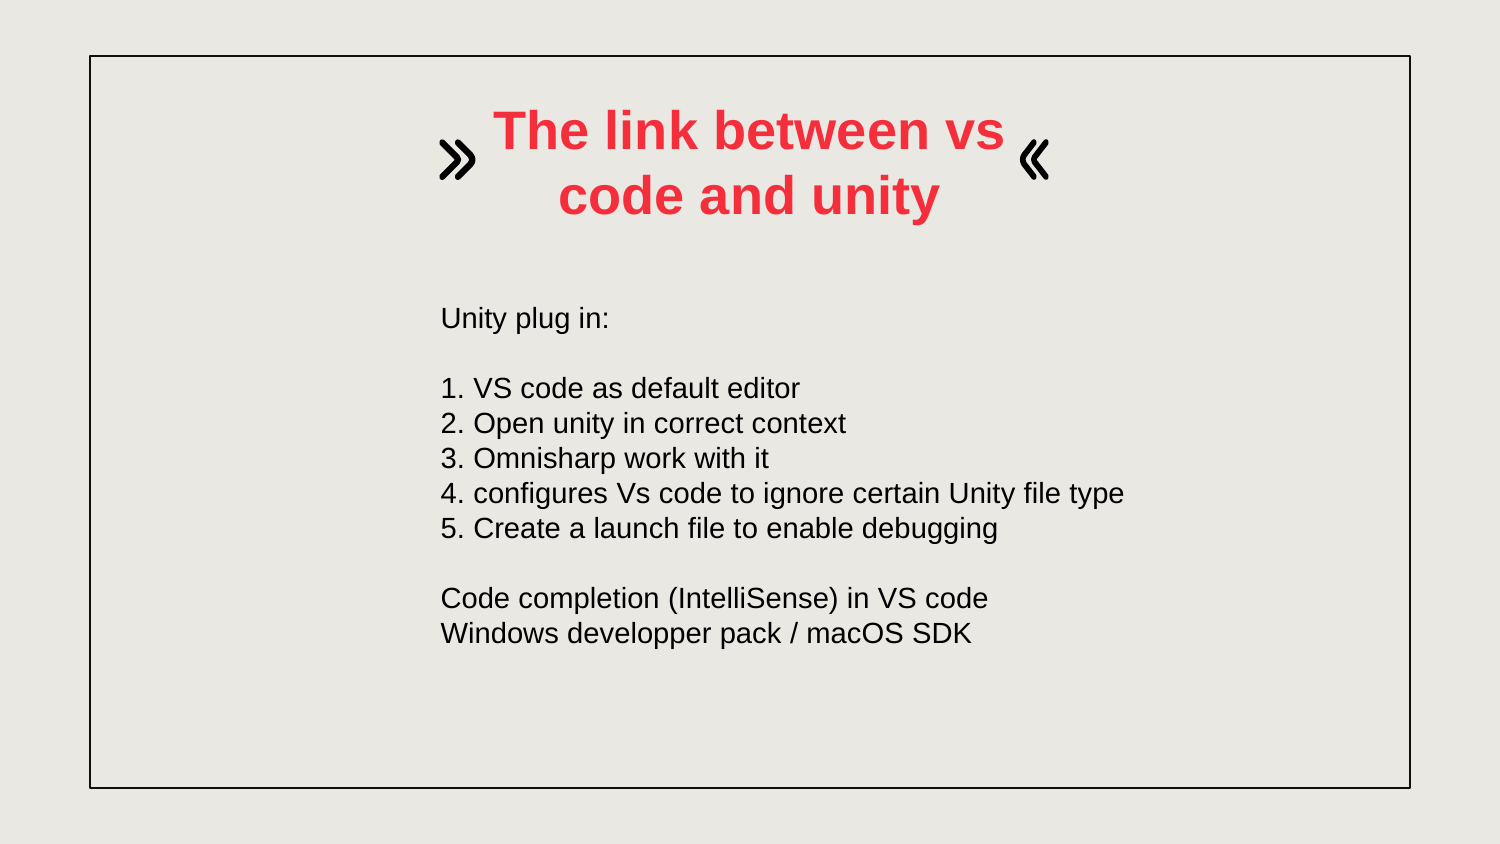

The link between vs code and unity

Unity plug in:

1. VS code as default editor
2. Open unity in correct context
3. Omnisharp work with it
4. configures Vs code to ignore certain Unity file type
5. Create a launch file to enable debugging

Code completion (IntelliSense) in VS code
Windows developper pack / macOS SDK